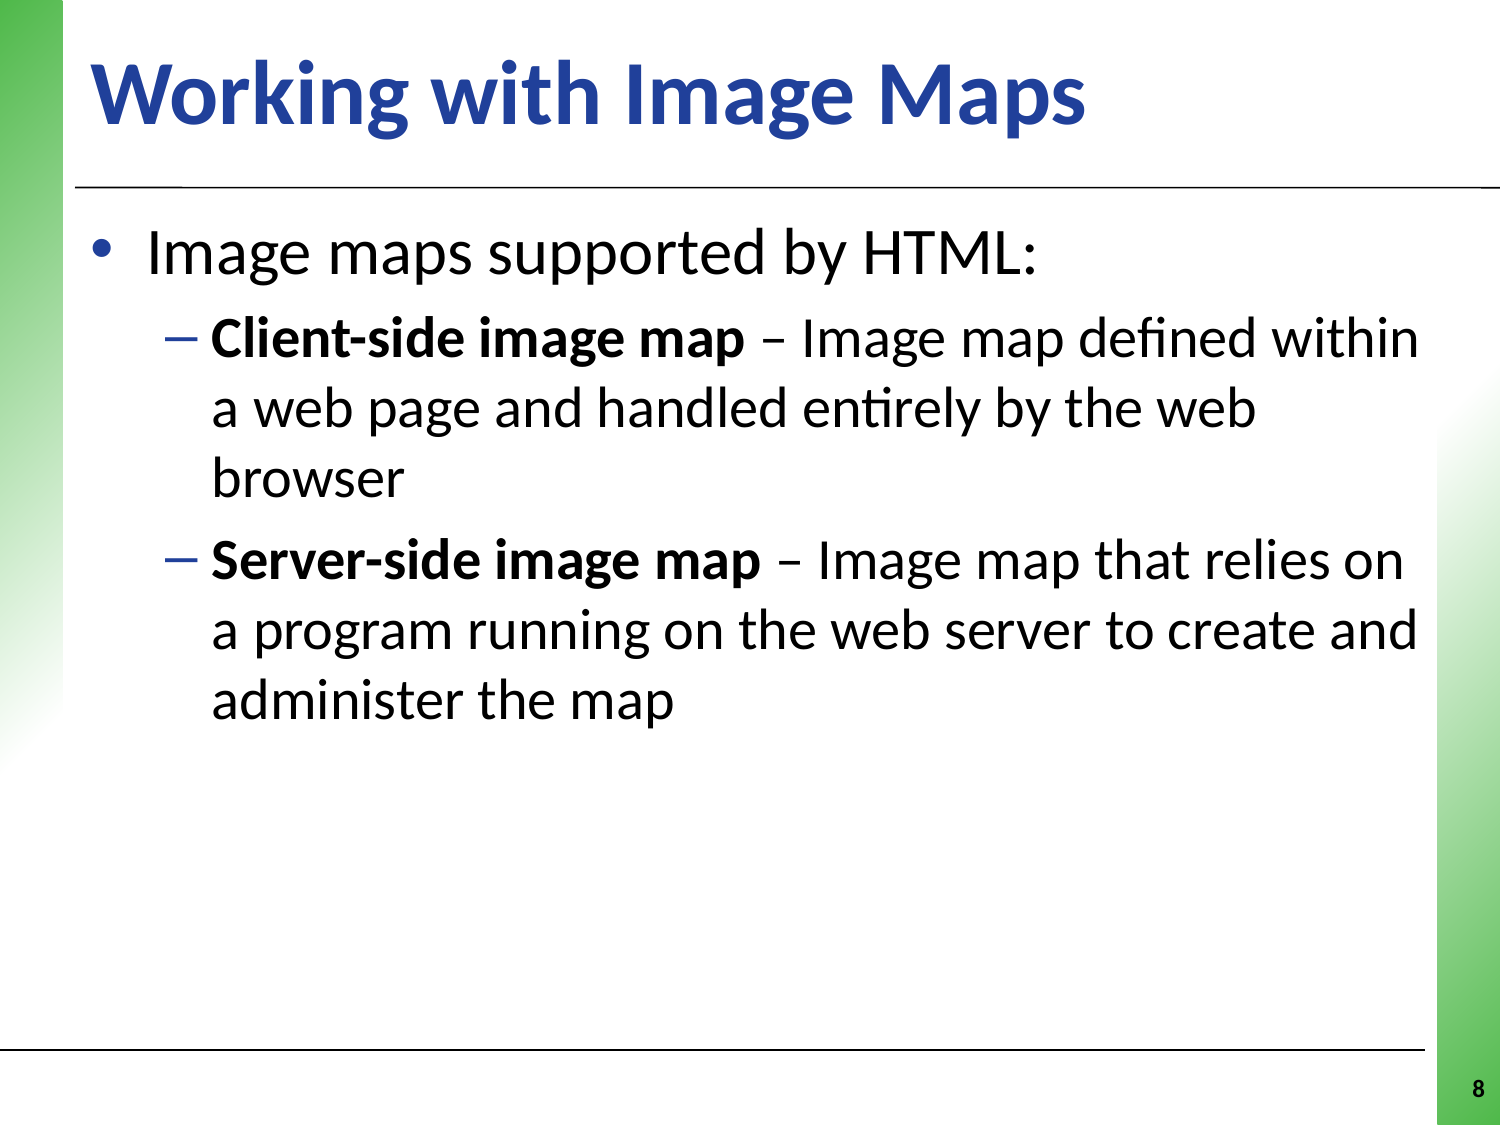

# Working with Image Maps
Image maps supported by HTML:
Client-side image map – Image map defined within a web page and handled entirely by the web browser
Server-side image map – Image map that relies on a program running on the web server to create and administer the map
8